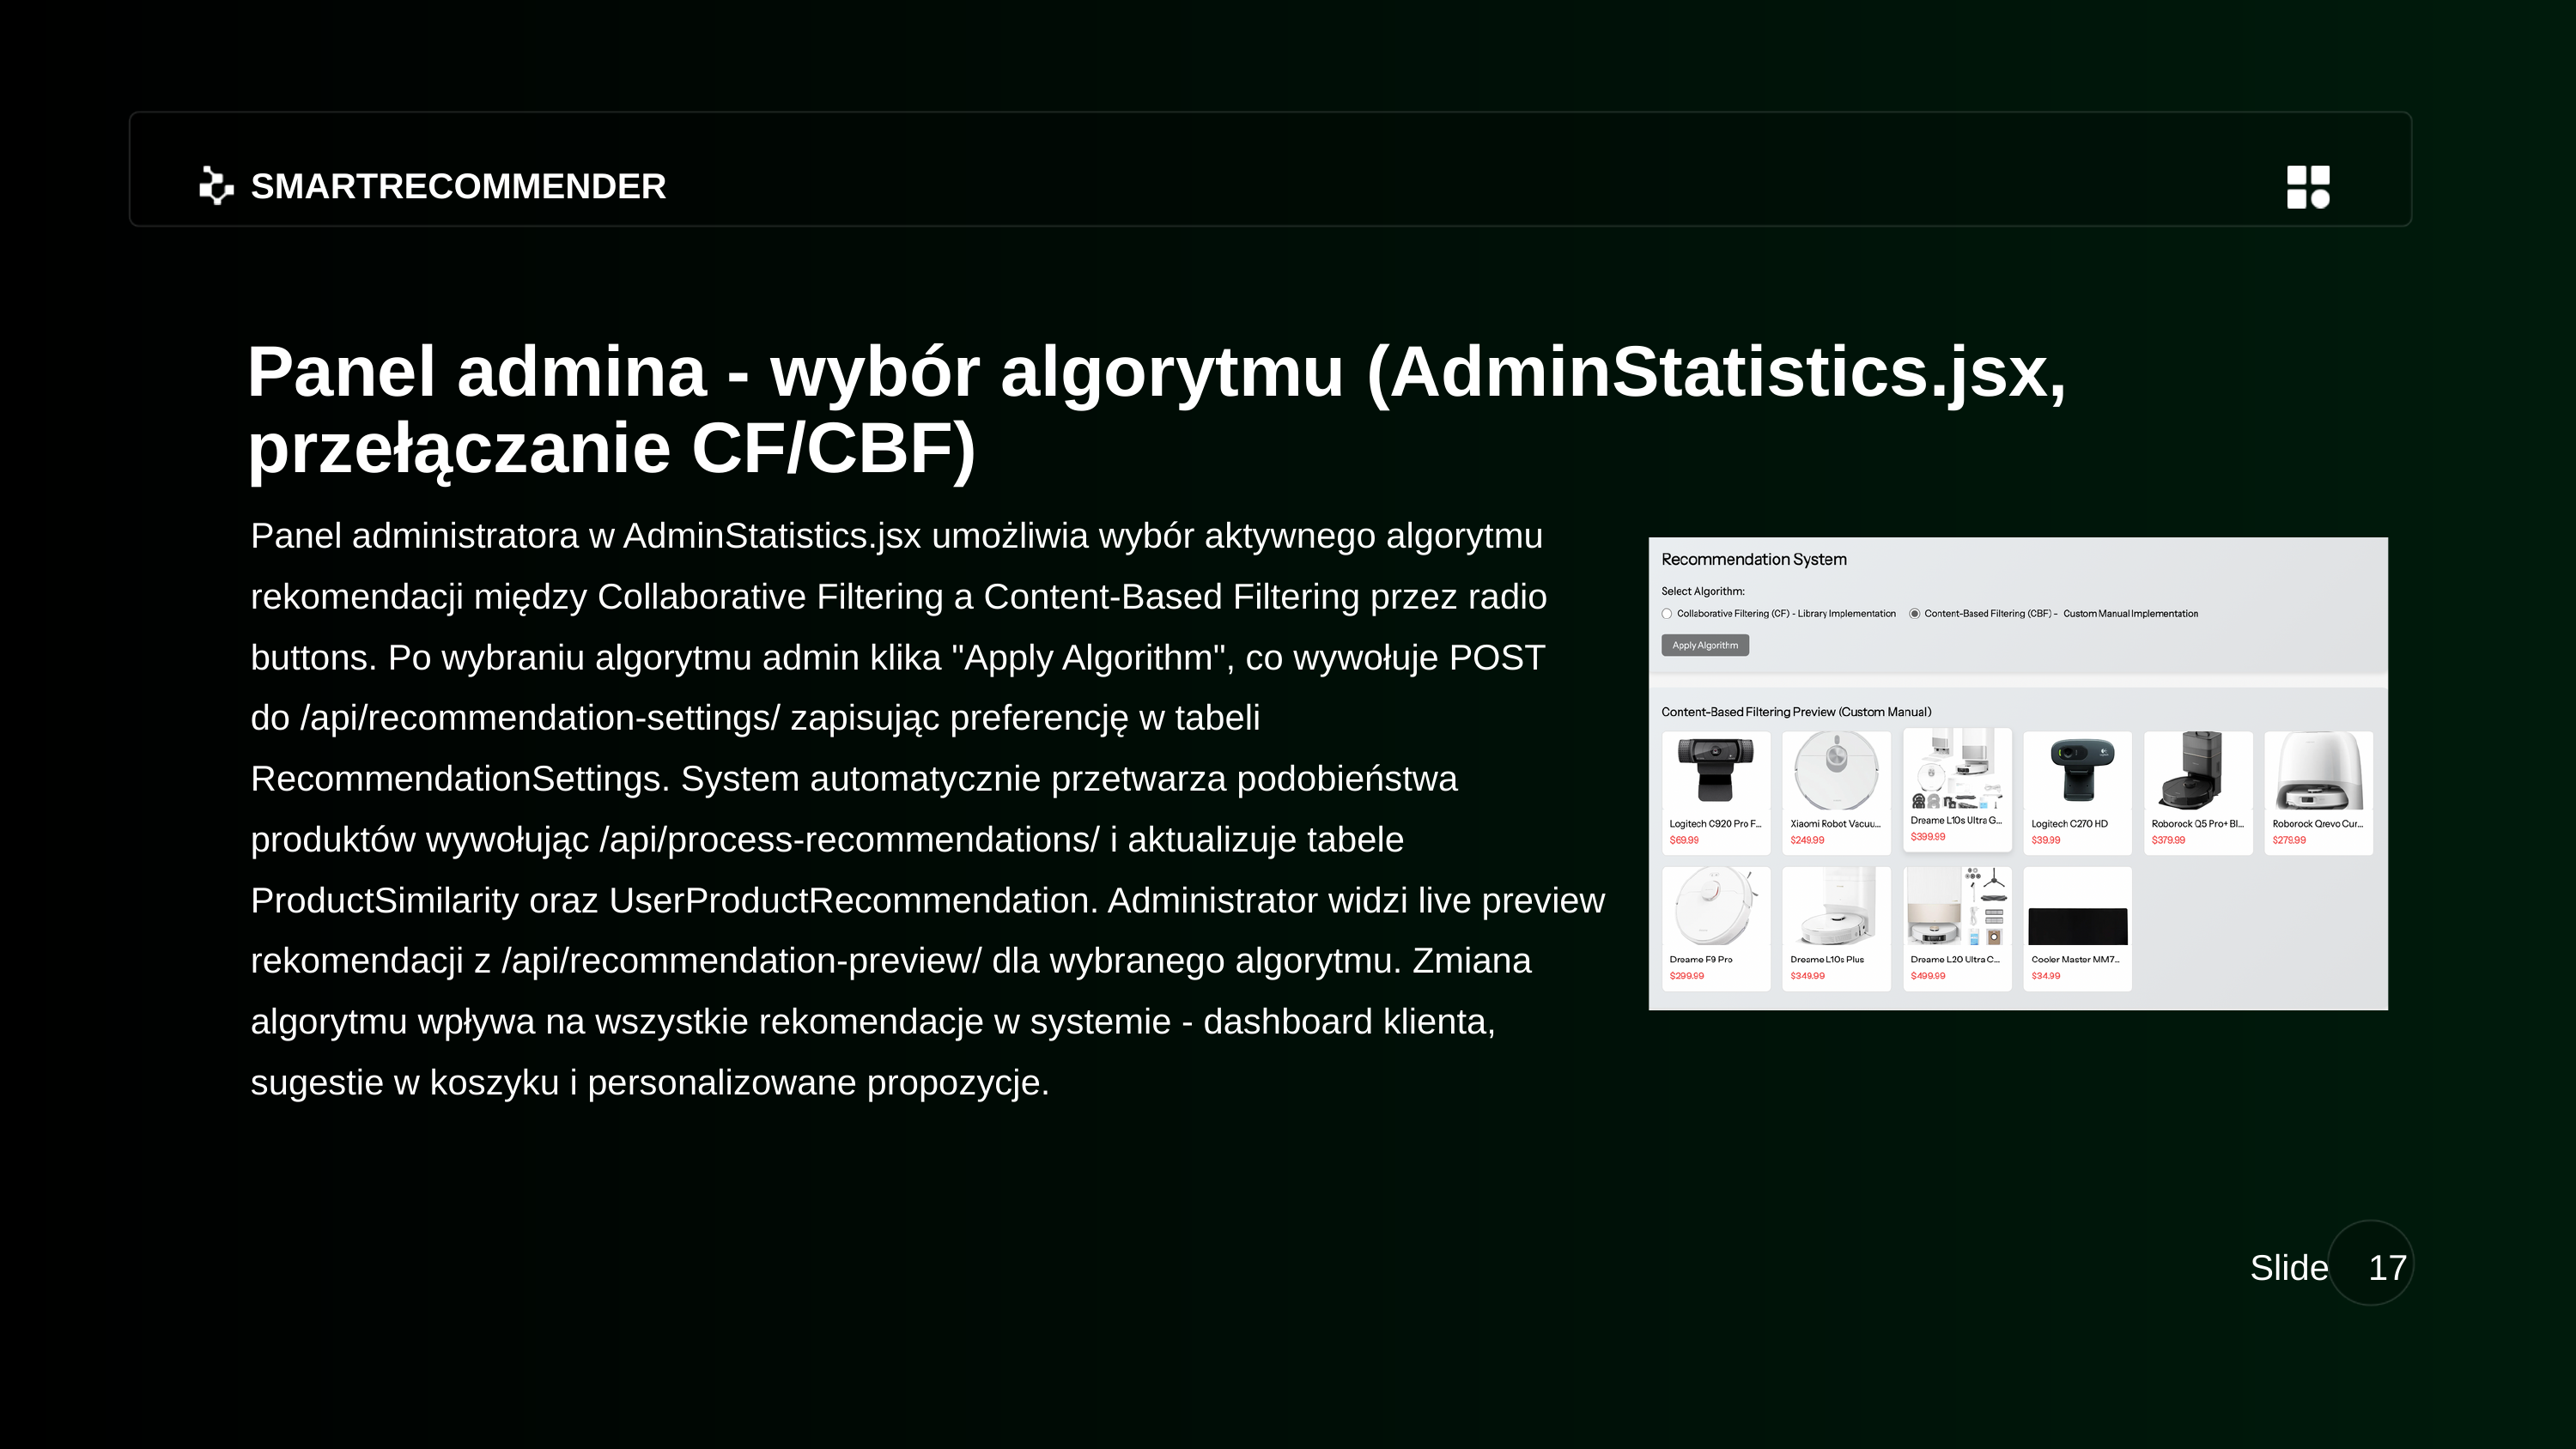

SMARTRECOMMENDER
Panel admina - wybór algorytmu (AdminStatistics.jsx, przełączanie CF/CBF)
Panel administratora w AdminStatistics.jsx umożliwia wybór aktywnego algorytmu rekomendacji między Collaborative Filtering a Content-Based Filtering przez radio buttons. Po wybraniu algorytmu admin klika "Apply Algorithm", co wywołuje POST do /api/recommendation-settings/ zapisując preferencję w tabeli RecommendationSettings. System automatycznie przetwarza podobieństwa produktów wywołując /api/process-recommendations/ i aktualizuje tabele ProductSimilarity oraz UserProductRecommendation. Administrator widzi live preview rekomendacji z /api/recommendation-preview/ dla wybranego algorytmu. Zmiana algorytmu wpływa na wszystkie rekomendacje w systemie - dashboard klienta, sugestie w koszyku i personalizowane propozycje.

Slide
17